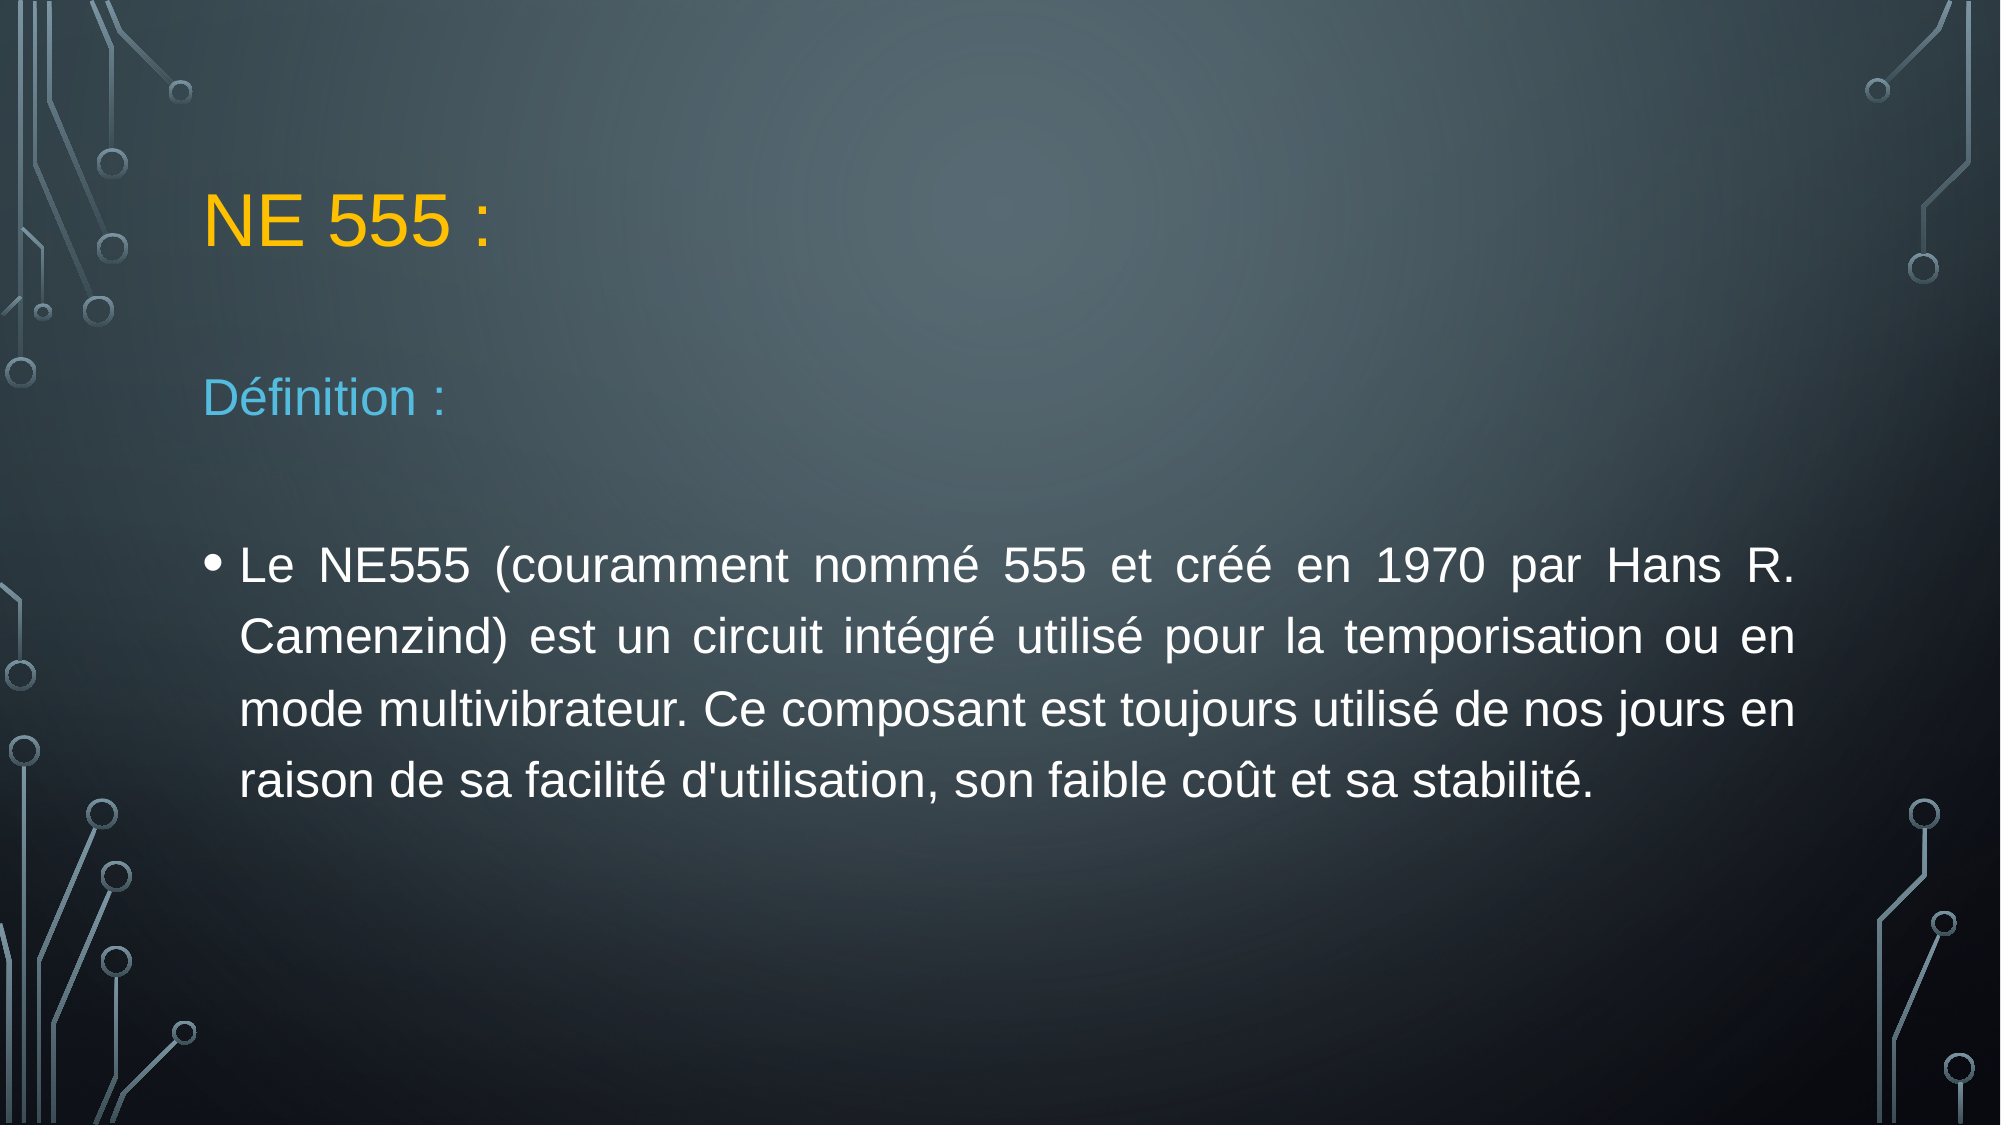

# NE 555 :
Définition :
Le NE555 (couramment nommé 555 et créé en 1970 par Hans R. Camenzind) est un circuit intégré utilisé pour la temporisation ou en mode multivibrateur. Ce composant est toujours utilisé de nos jours en raison de sa facilité d'utilisation, son faible coût et sa stabilité.